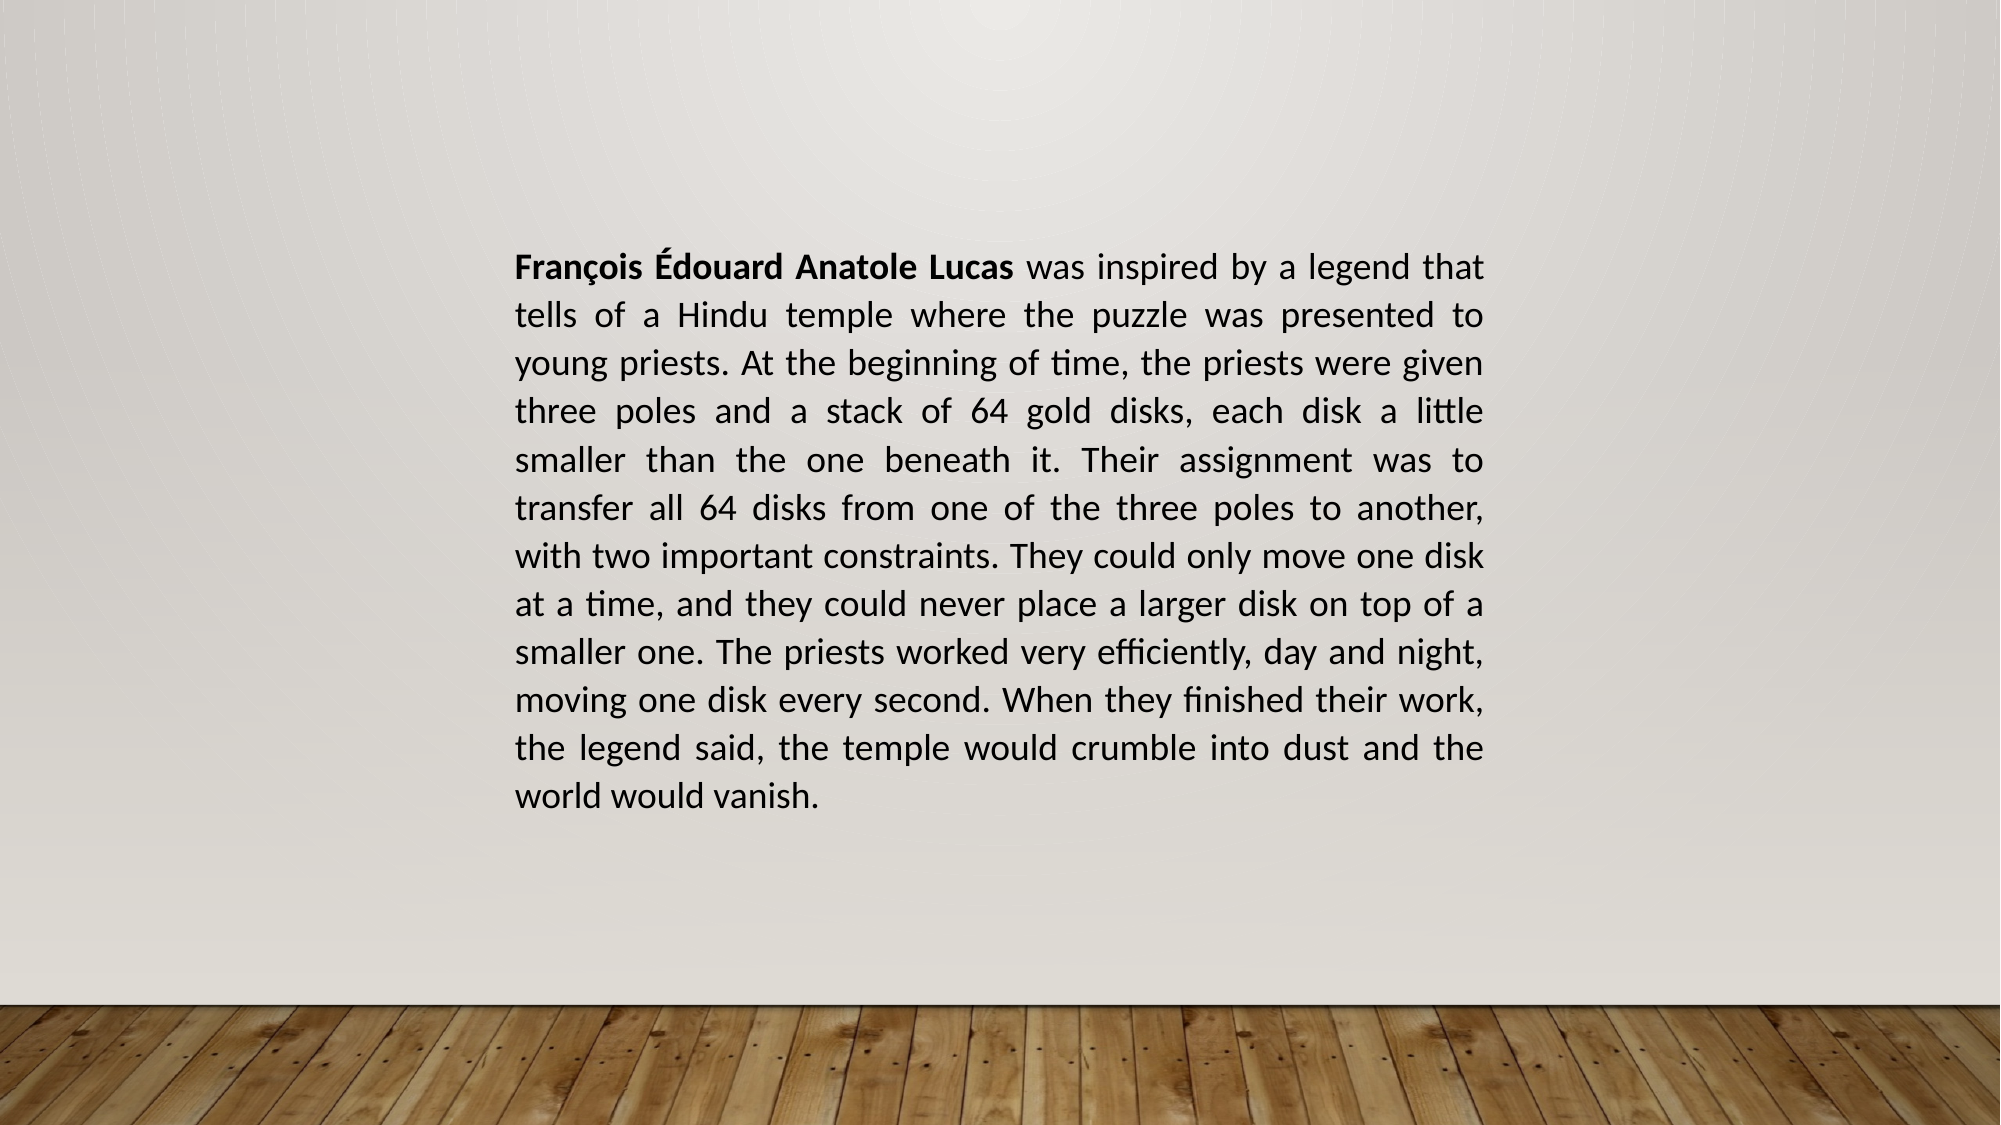

François Édouard Anatole Lucas was inspired by a legend that tells of a Hindu temple where the puzzle was presented to young priests. At the beginning of time, the priests were given three poles and a stack of 64 gold disks, each disk a little smaller than the one beneath it. Their assignment was to transfer all 64 disks from one of the three poles to another, with two important constraints. They could only move one disk at a time, and they could never place a larger disk on top of a smaller one. The priests worked very efficiently, day and night, moving one disk every second. When they finished their work, the legend said, the temple would crumble into dust and the world would vanish.